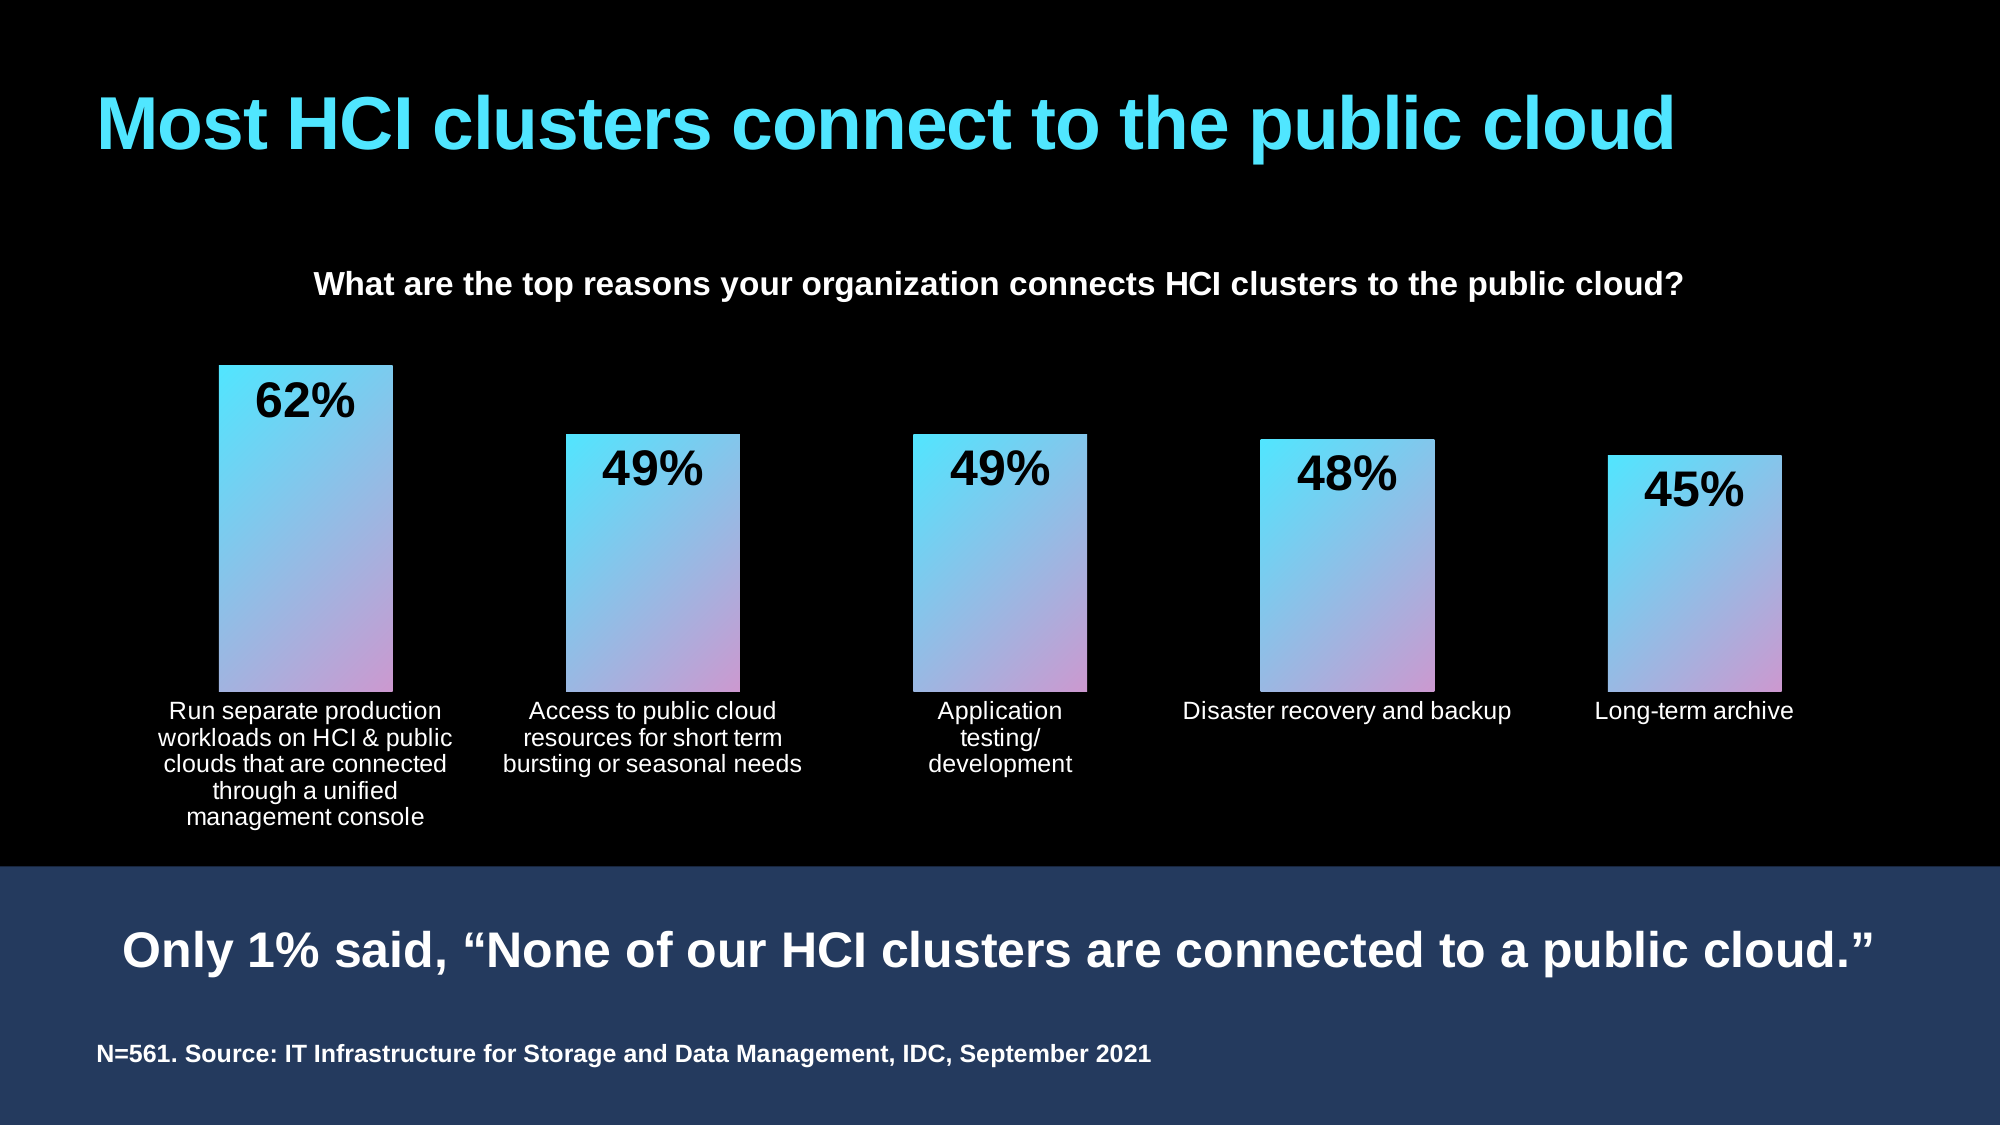

# Most HCI clusters connect to the public cloud

### Chart: What are the top reasons your organization connects HCI clusters to the public cloud?

| Category | Series 1 |
|---|---|
| Run separate production workloads on HCI & public clouds that are connected through a unified
management console | 0.62 |
| Access to public cloud resources for short term bursting or seasonal needs | 0.49 |
| Application testing/development | 0.49 |
| Disaster recovery and backup | 0.48 |
| Long-term archive | 0.45 |
Only 1% said, “None of our HCI clusters are connected to a public cloud.”
N=561. Source: IT Infrastructure for Storage and Data Management, IDC, September 2021